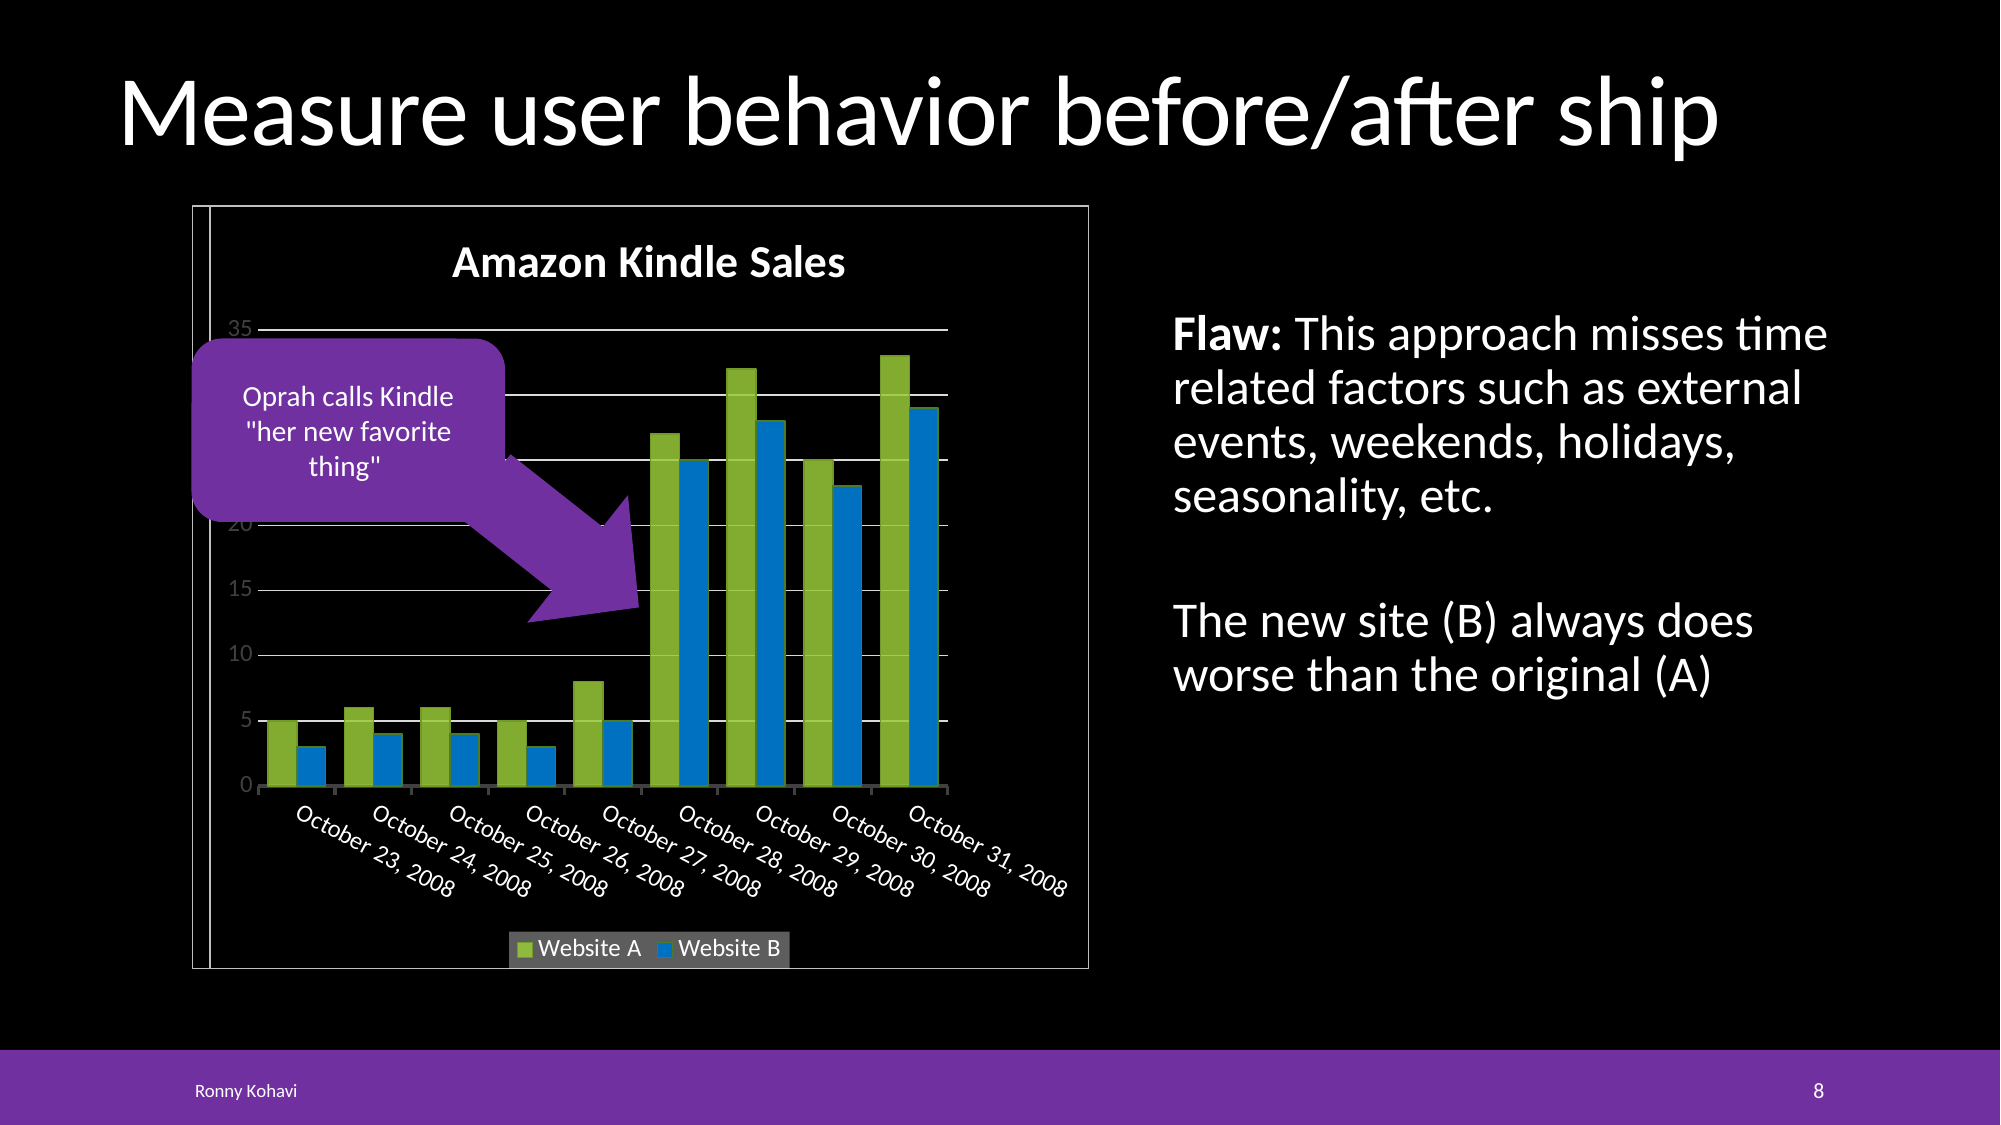

# Measure user behavior before/after ship

### Chart: Amazon Kindle Sales

| Category |  |  |
|---|---|---|
| 39744 | 5.0 | None |
| 39745 | 6.0 | None |
| 39746 | 6.0 | None |
| 39747 | 5.0 | None |
| 39748 | None | 5.0 |
| 39749 | None | 25.0 |
| 39750 | None | 28.0 |
| 39751 | None | 23.0 |
| 39752 | None | 29.0 |

### Chart: Amazon Kindle Sales

| Category | Website A | Website B |
|---|---|---|
| 39744 | 5.0 | 3.0 |
| 39745 | 6.0 | 4.0 |
| 39746 | 6.0 | 4.0 |
| 39747 | 5.0 | 3.0 |
| 39748 | 8.0 | 5.0 |
| 39749 | 27.0 | 25.0 |
| 39750 | 32.0 | 28.0 |
| 39751 | 25.0 | 23.0 |
| 39752 | 33.0 | 29.0 |
Flaw: This approach misses time related factors such as external events, weekends, holidays, seasonality, etc.

Oprah calls Kindle "her new favorite thing"

The new site (B) always does worse than the original (A)

Before and after example
Ronny Kohavi
8